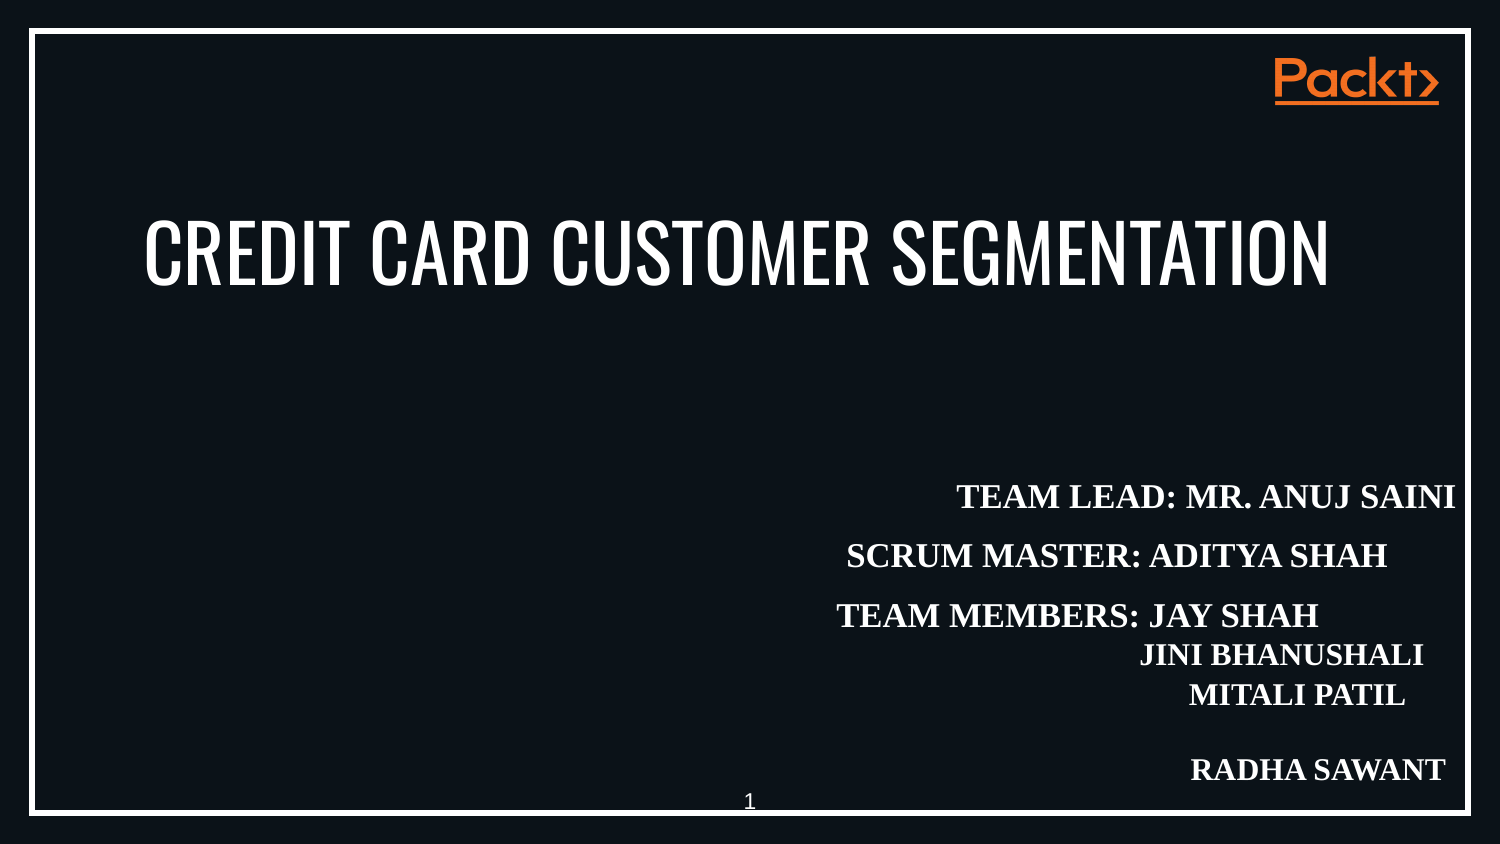

# CREDIT CARD CUSTOMER SEGMENTATION

                              TEAM LEAD: MR. ANUJ SAINI
         SCRUM MASTER: ADITYA SHAH
TEAM MEMBERS: JAY SHAH
                                                 JINI BHANUSHALI
                                                               MITALI PATIL
                                                         RADHA SAWANT

1